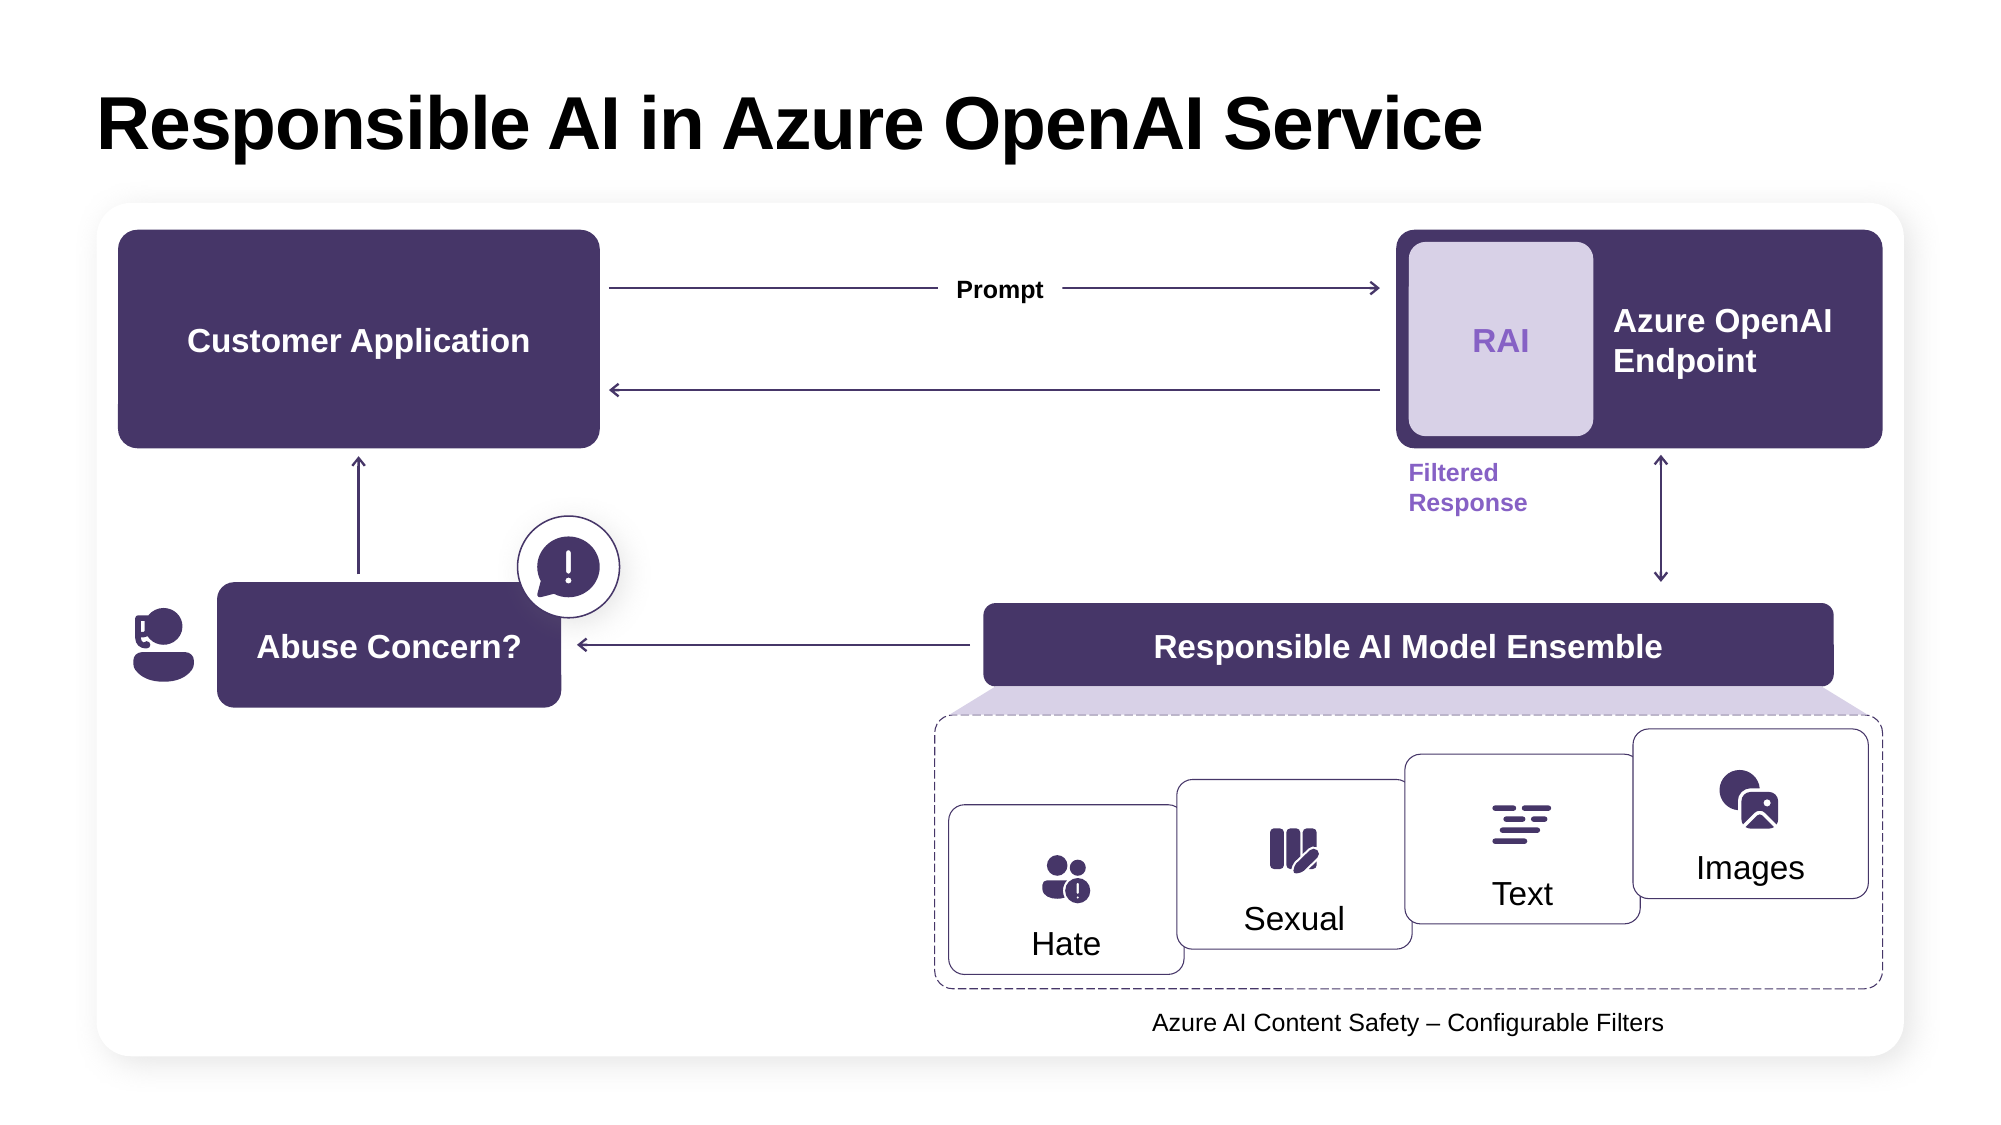

# Responsible AI in Azure OpenAI Service

Customer Application
Azure OpenAI
Endpoint
RAI
Prompt
Filtered
Response

Abuse Concern?
Responsible AI Model Ensemble

Images
Text

Sexual
Hate

Azure AI Content Safety – Configurable Filters